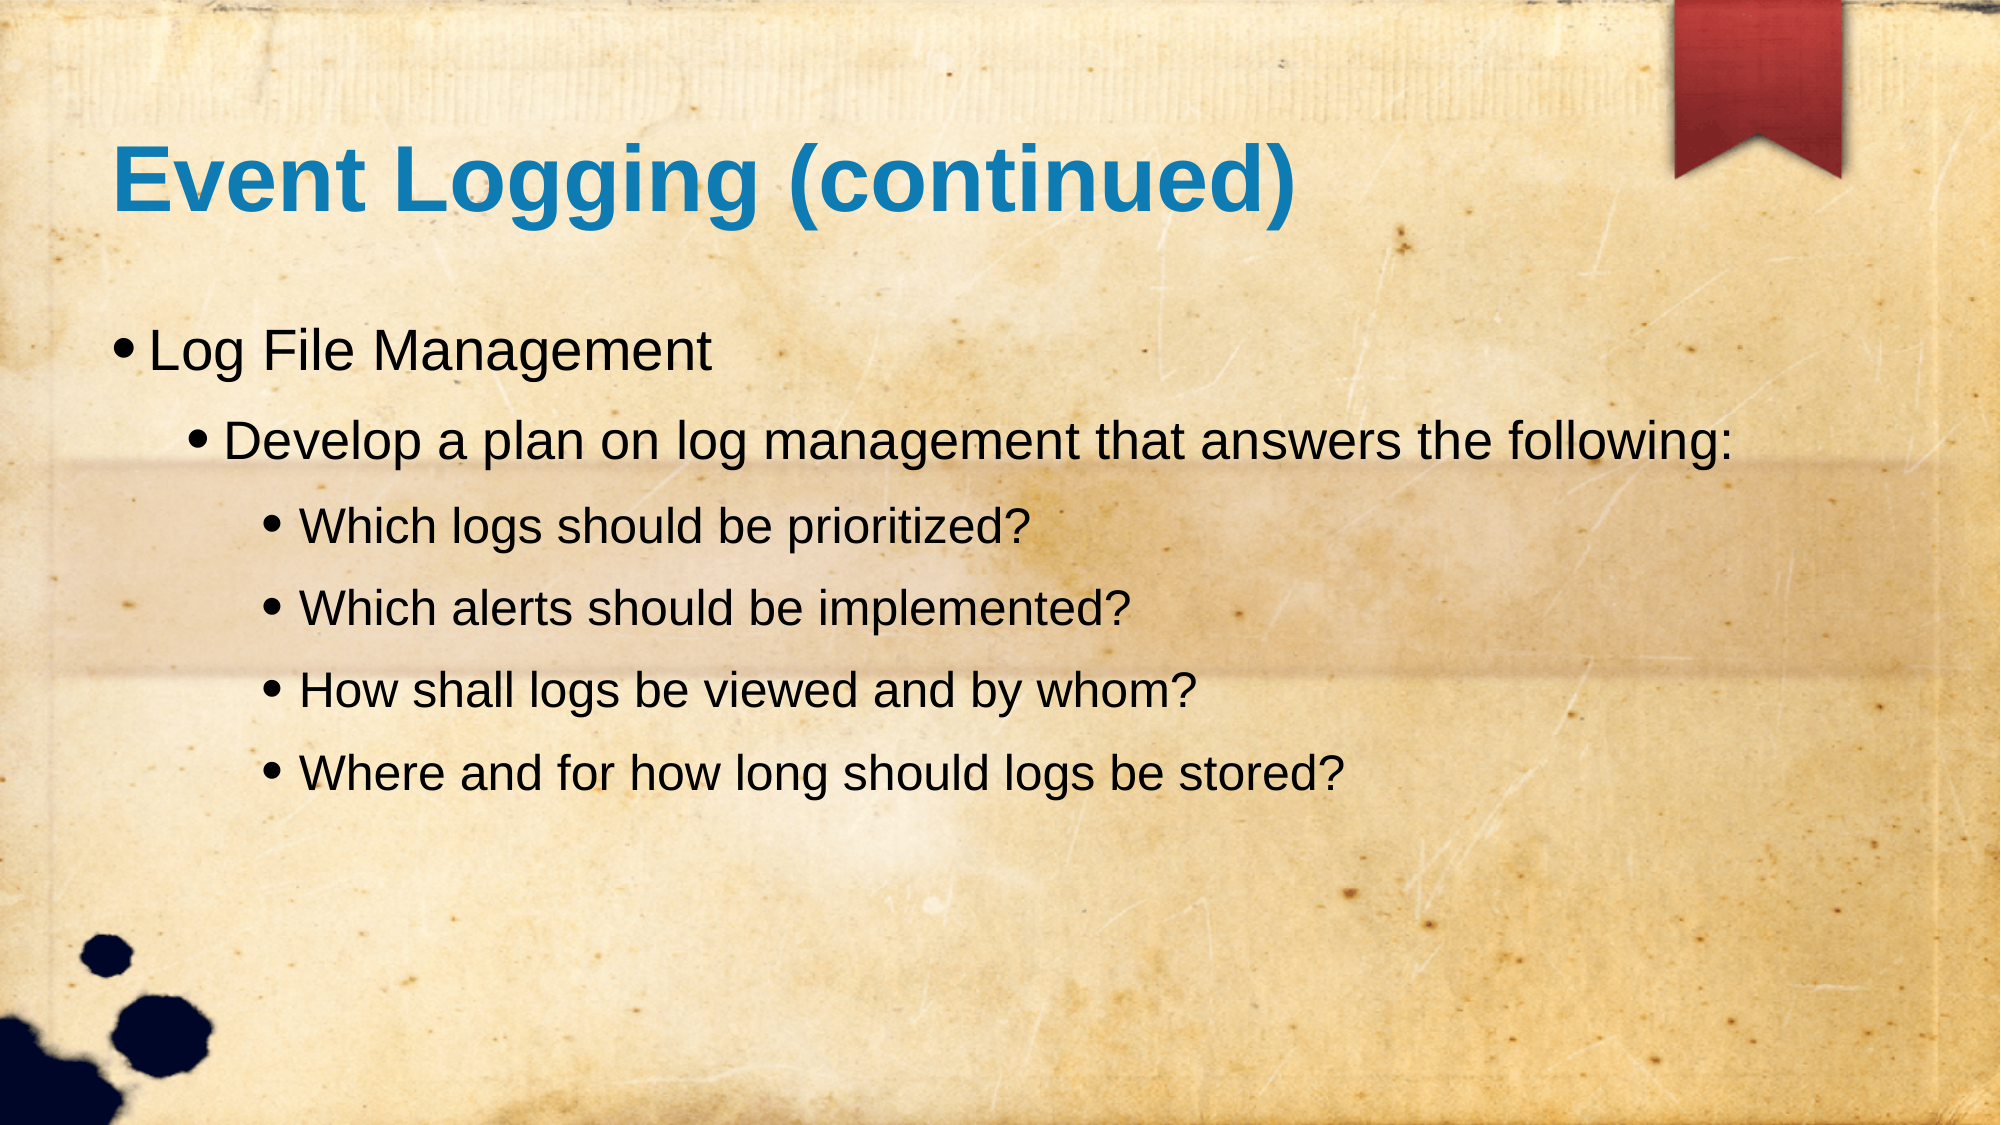

Event Logging (continued)
Log File Management
Develop a plan on log management that answers the following:
Which logs should be prioritized?
Which alerts should be implemented?
How shall logs be viewed and by whom?
Where and for how long should logs be stored?